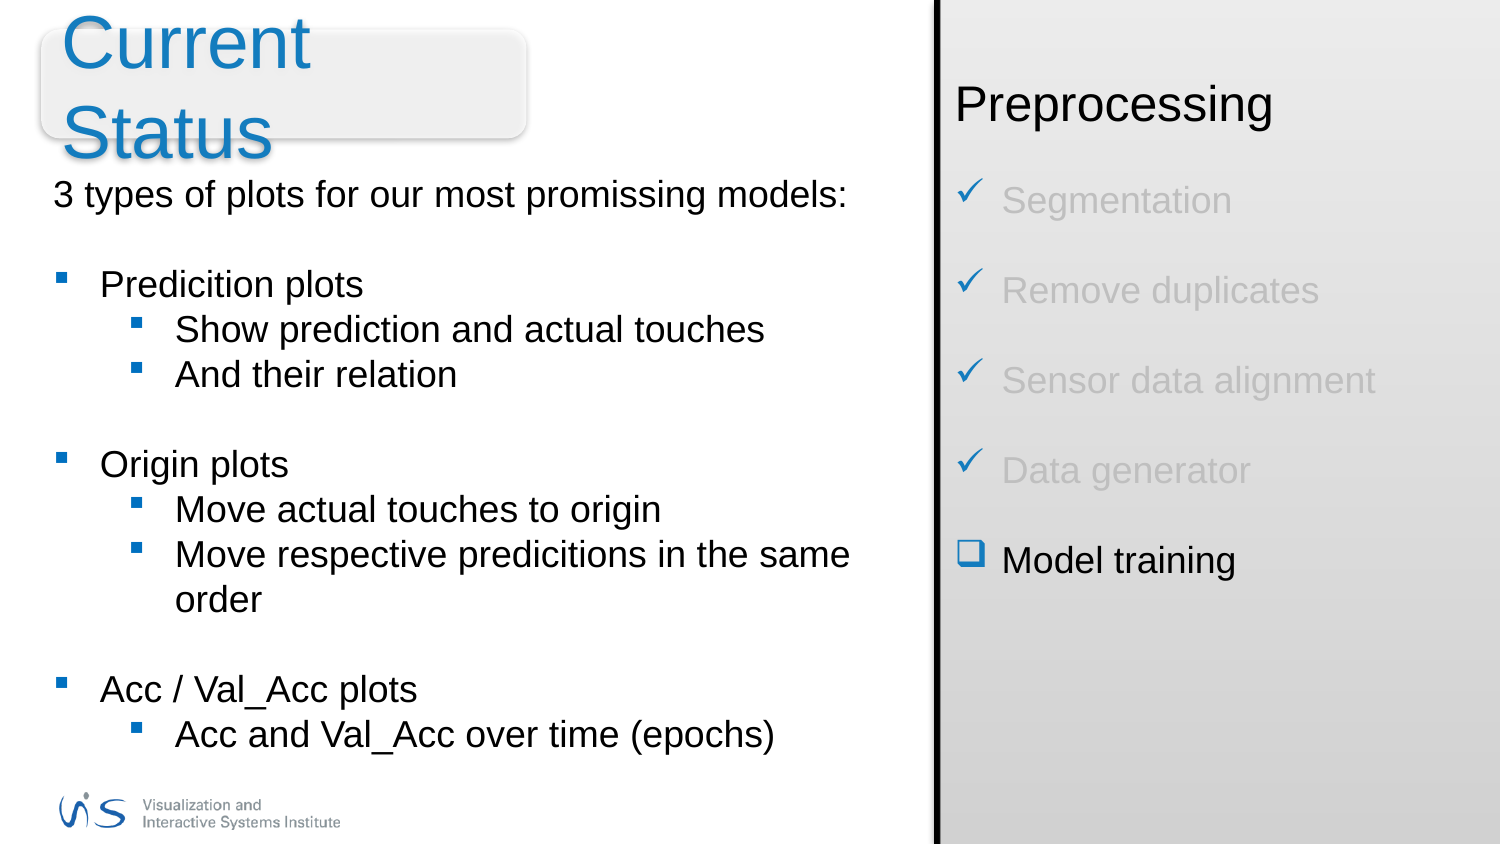

Preprocessing

Segmentation

Remove duplicates

Sensor data alignment

Data generator

Model training

Current Status
3 types of plots for our most promissing models:

Predicition plots
Show prediction and actual touches
And their relation

Origin plots
Move actual touches to origin
Move respective predicitions in the same order

Acc / Val_Acc plots
Acc and Val_Acc over time (epochs)

5